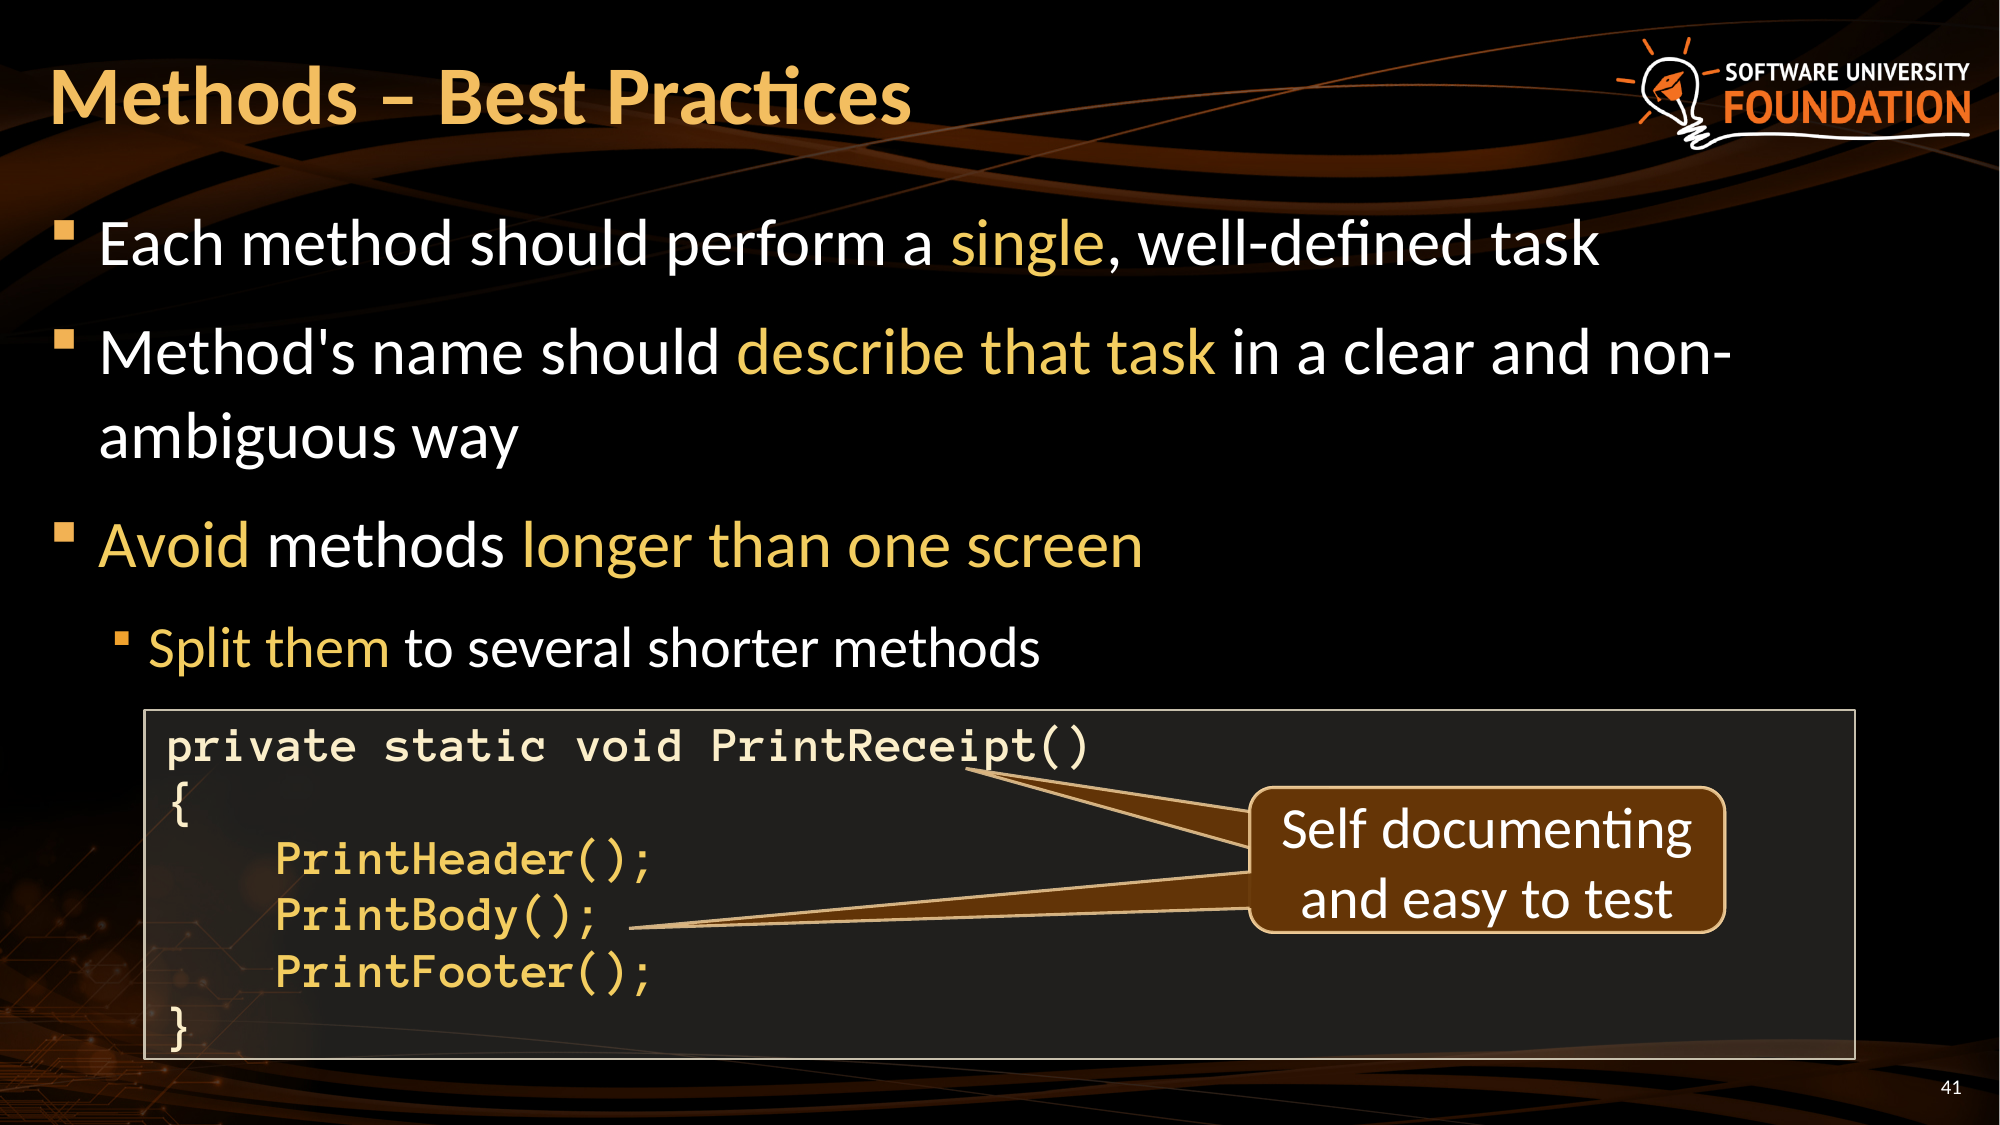

# Methods – Best Practices
Each method should perform a single, well-defined task
Method's name should describe that task in a clear and non-ambiguous way
Avoid methods longer than one screen
Split them to several shorter methods
private static void PrintReceipt()
{
    PrintHeader();
    PrintBody();
    PrintFooter();
}
Self documenting and easy to test
Self documenting and easy to test
41